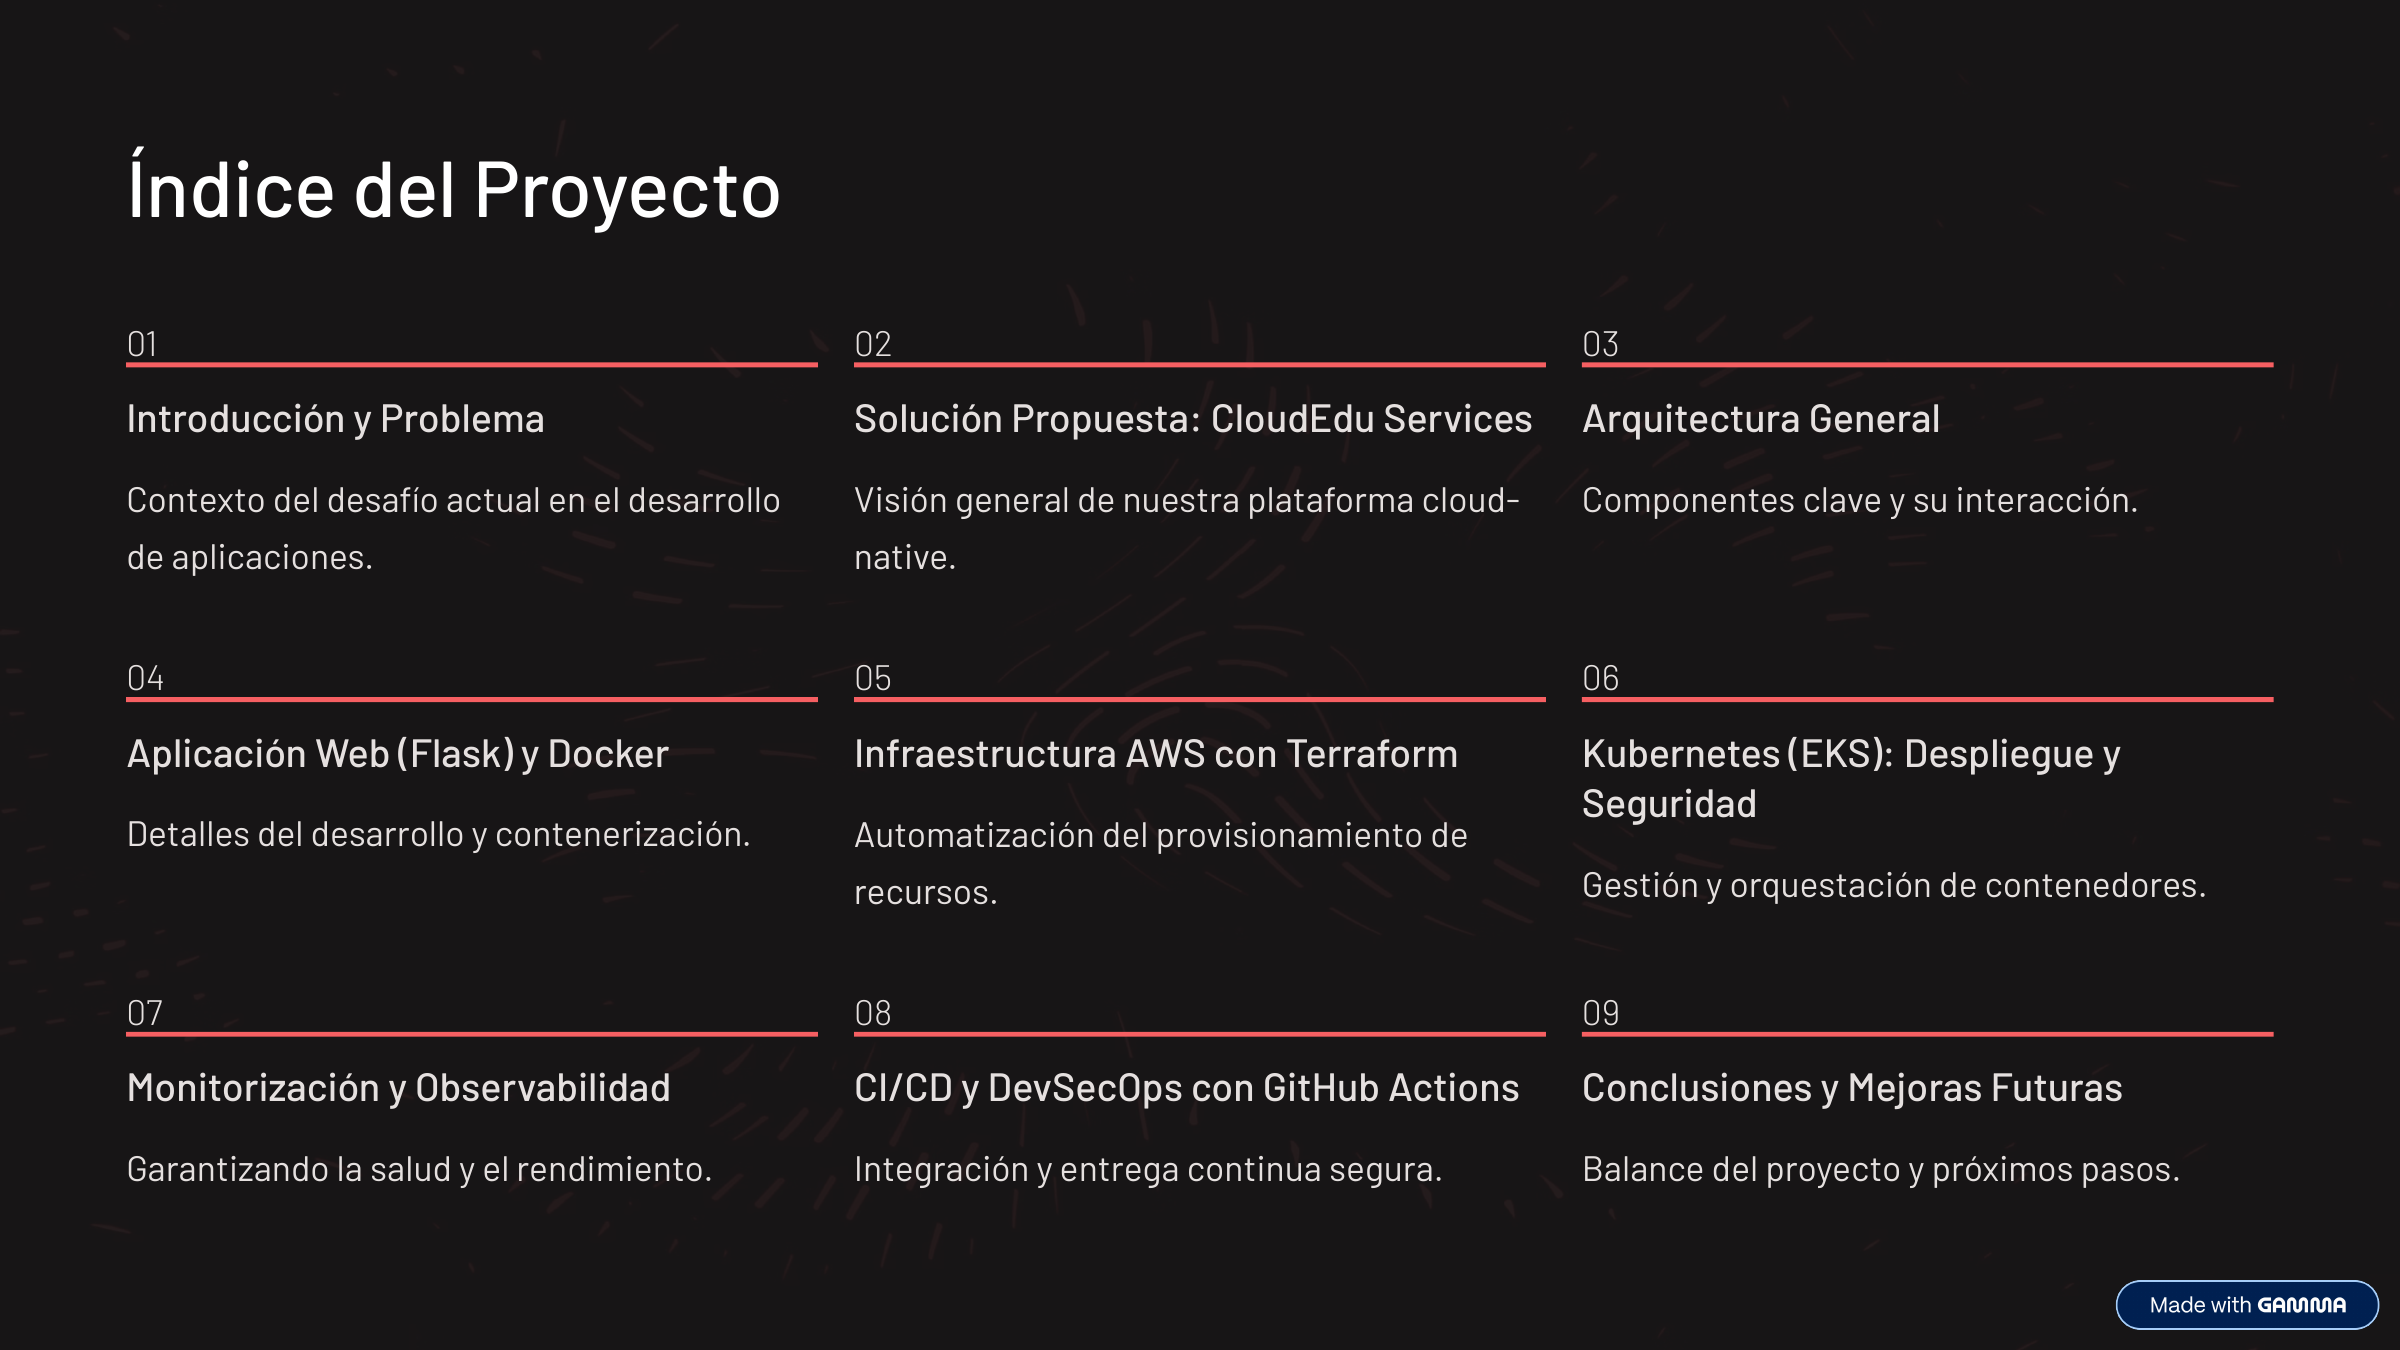

Índice del Proyecto
01
02
03

Introducción y Problema
Solución Propuesta: CloudEdu Services
Arquitectura General
Contexto del desafío actual en el desarrollo de aplicaciones.
Visión general de nuestra plataforma cloud-native.
Componentes clave y su interacción.
04
05
06

Aplicación Web (Flask) y Docker
Infraestructura AWS con Terraform
Kubernetes (EKS): Despliegue y Seguridad
Detalles del desarrollo y contenerización.
Automatización del provisionamiento de recursos.
Gestión y orquestación de contenedores.
07
08
09

Monitorización y Observabilidad
CI/CD y DevSecOps con GitHub Actions
Conclusiones y Mejoras Futuras
Garantizando la salud y el rendimiento.
Integración y entrega continua segura.
Balance del proyecto y próximos pasos.